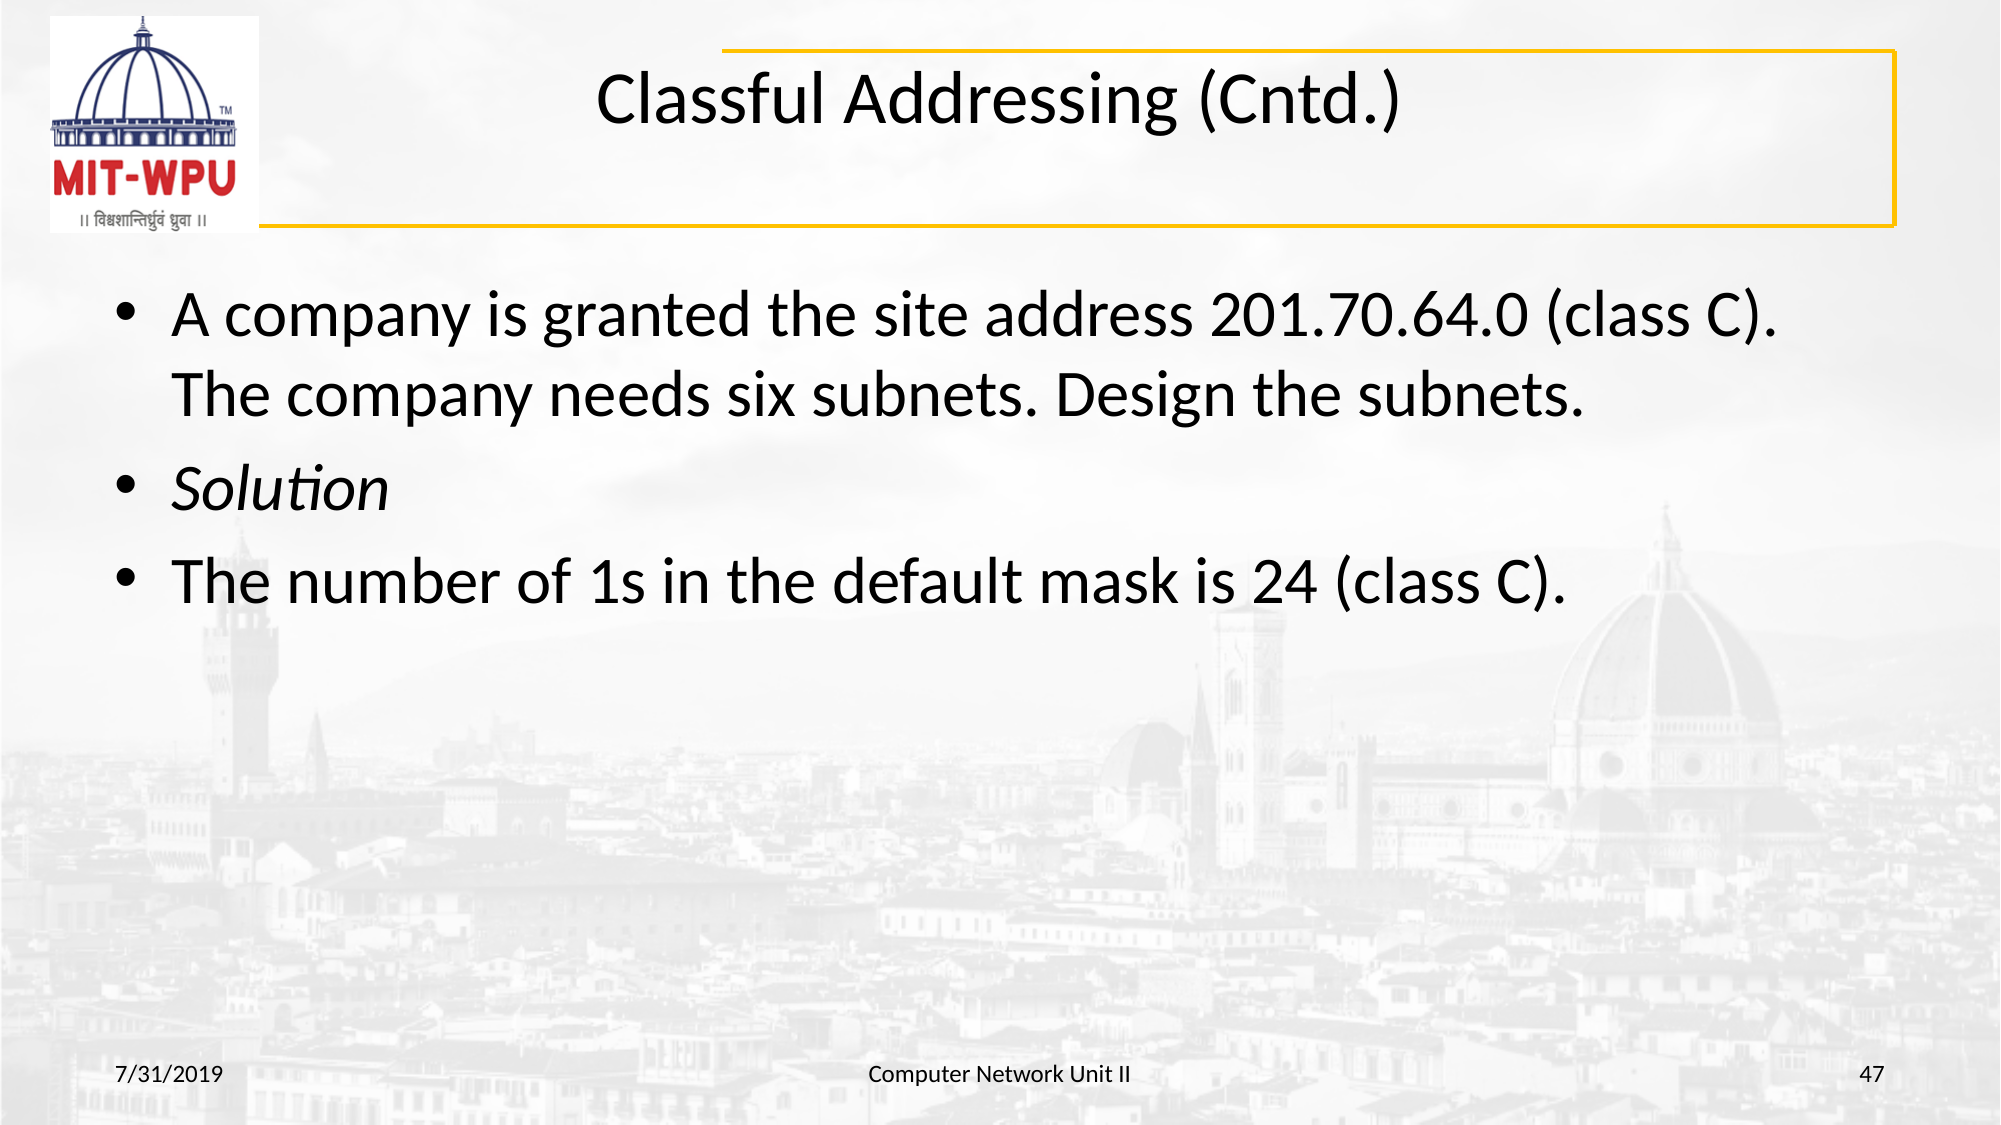

# Classful Addressing (Cntd.)
A company is granted the site address 201.70.64.0 (class C). The company needs six subnets. Design the subnets.
Solution
The number of 1s in the default mask is 24 (class C).
7/31/2019
Computer Network Unit II
47